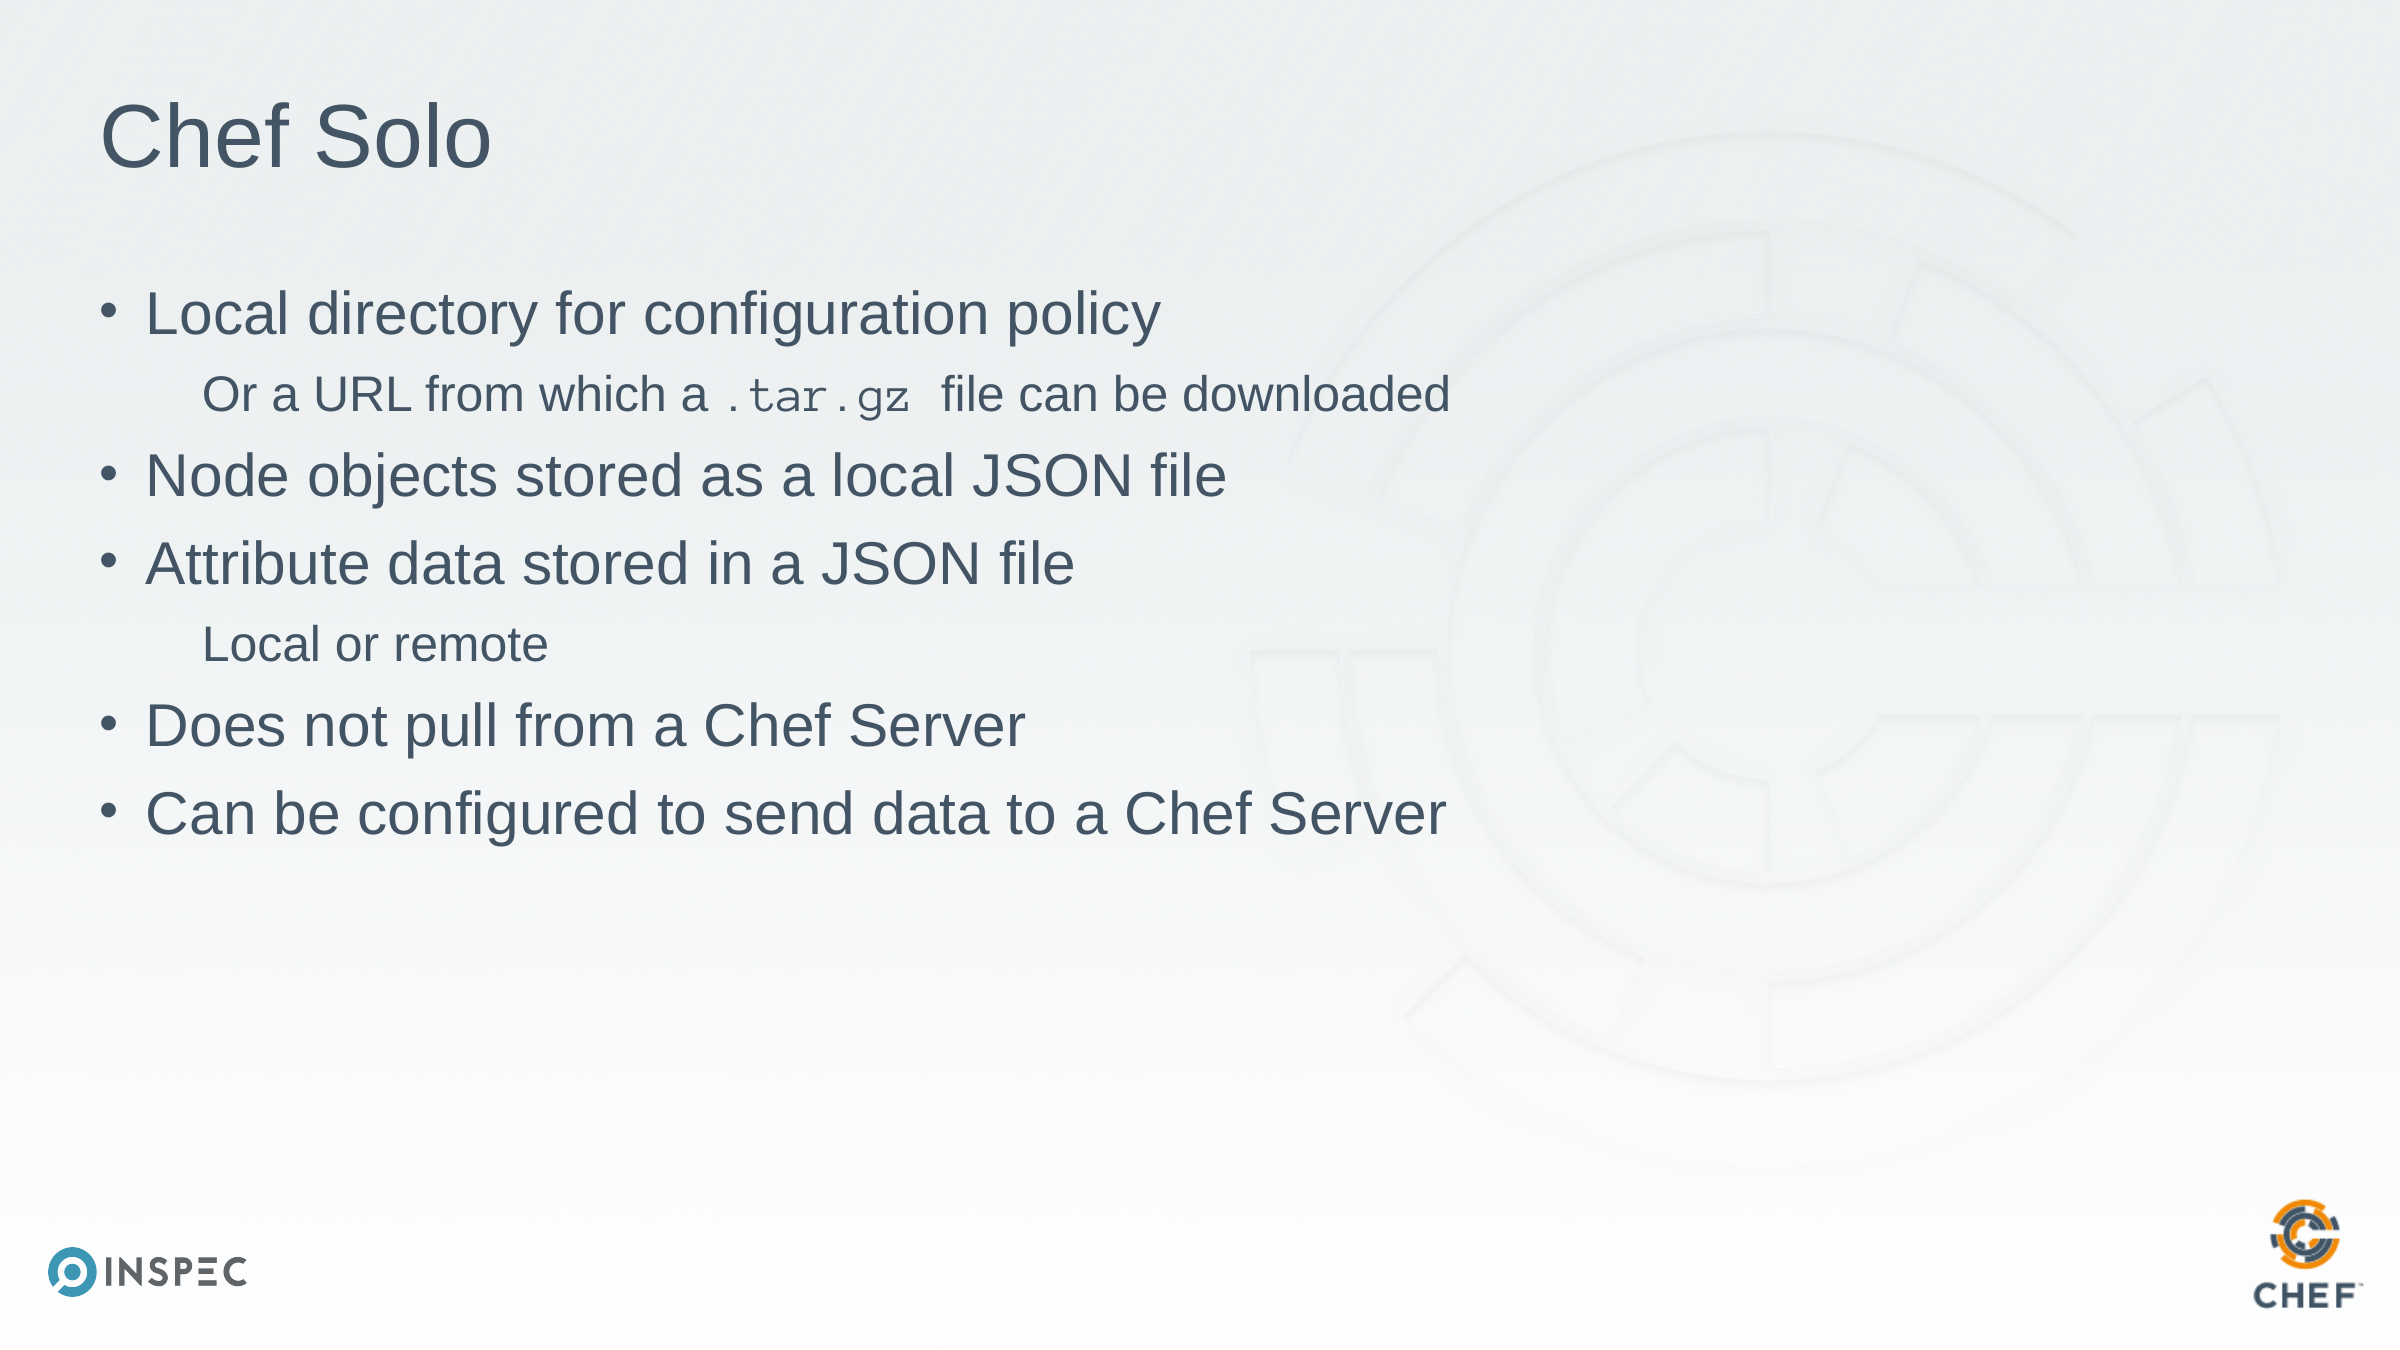

# Chef Solo
Local directory for configuration policy
Or a URL from which a .tar.gz file can be downloaded
Node objects stored as a local JSON file
Attribute data stored in a JSON file
Local or remote
Does not pull from a Chef Server
Can be configured to send data to a Chef Server